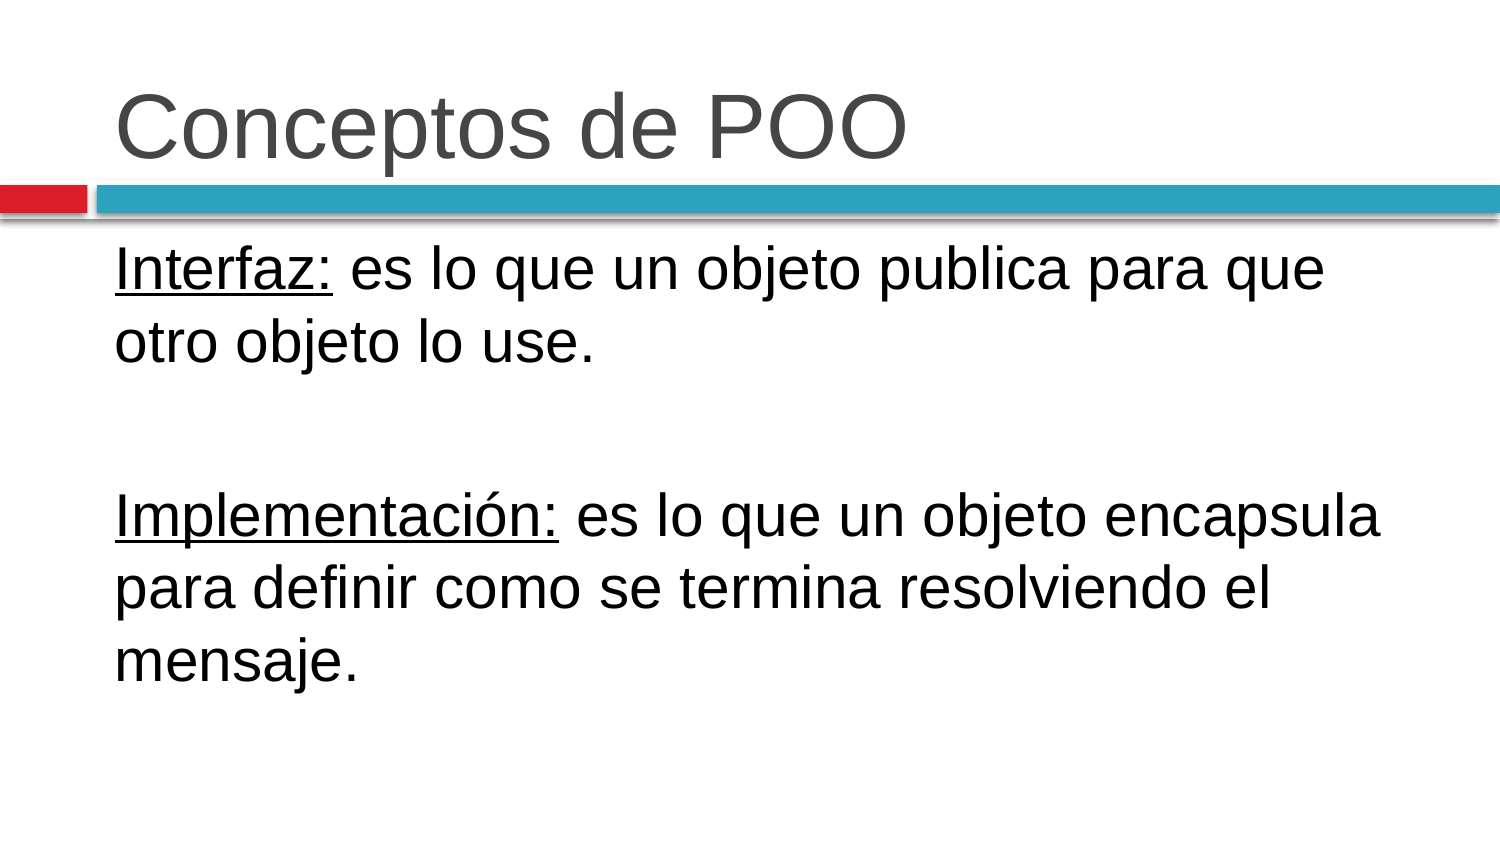

# Conceptos de POO
Interfaz: es lo que un objeto publica para que otro objeto lo use.

Implementación: es lo que un objeto encapsula para definir como se termina resolviendo el mensaje.